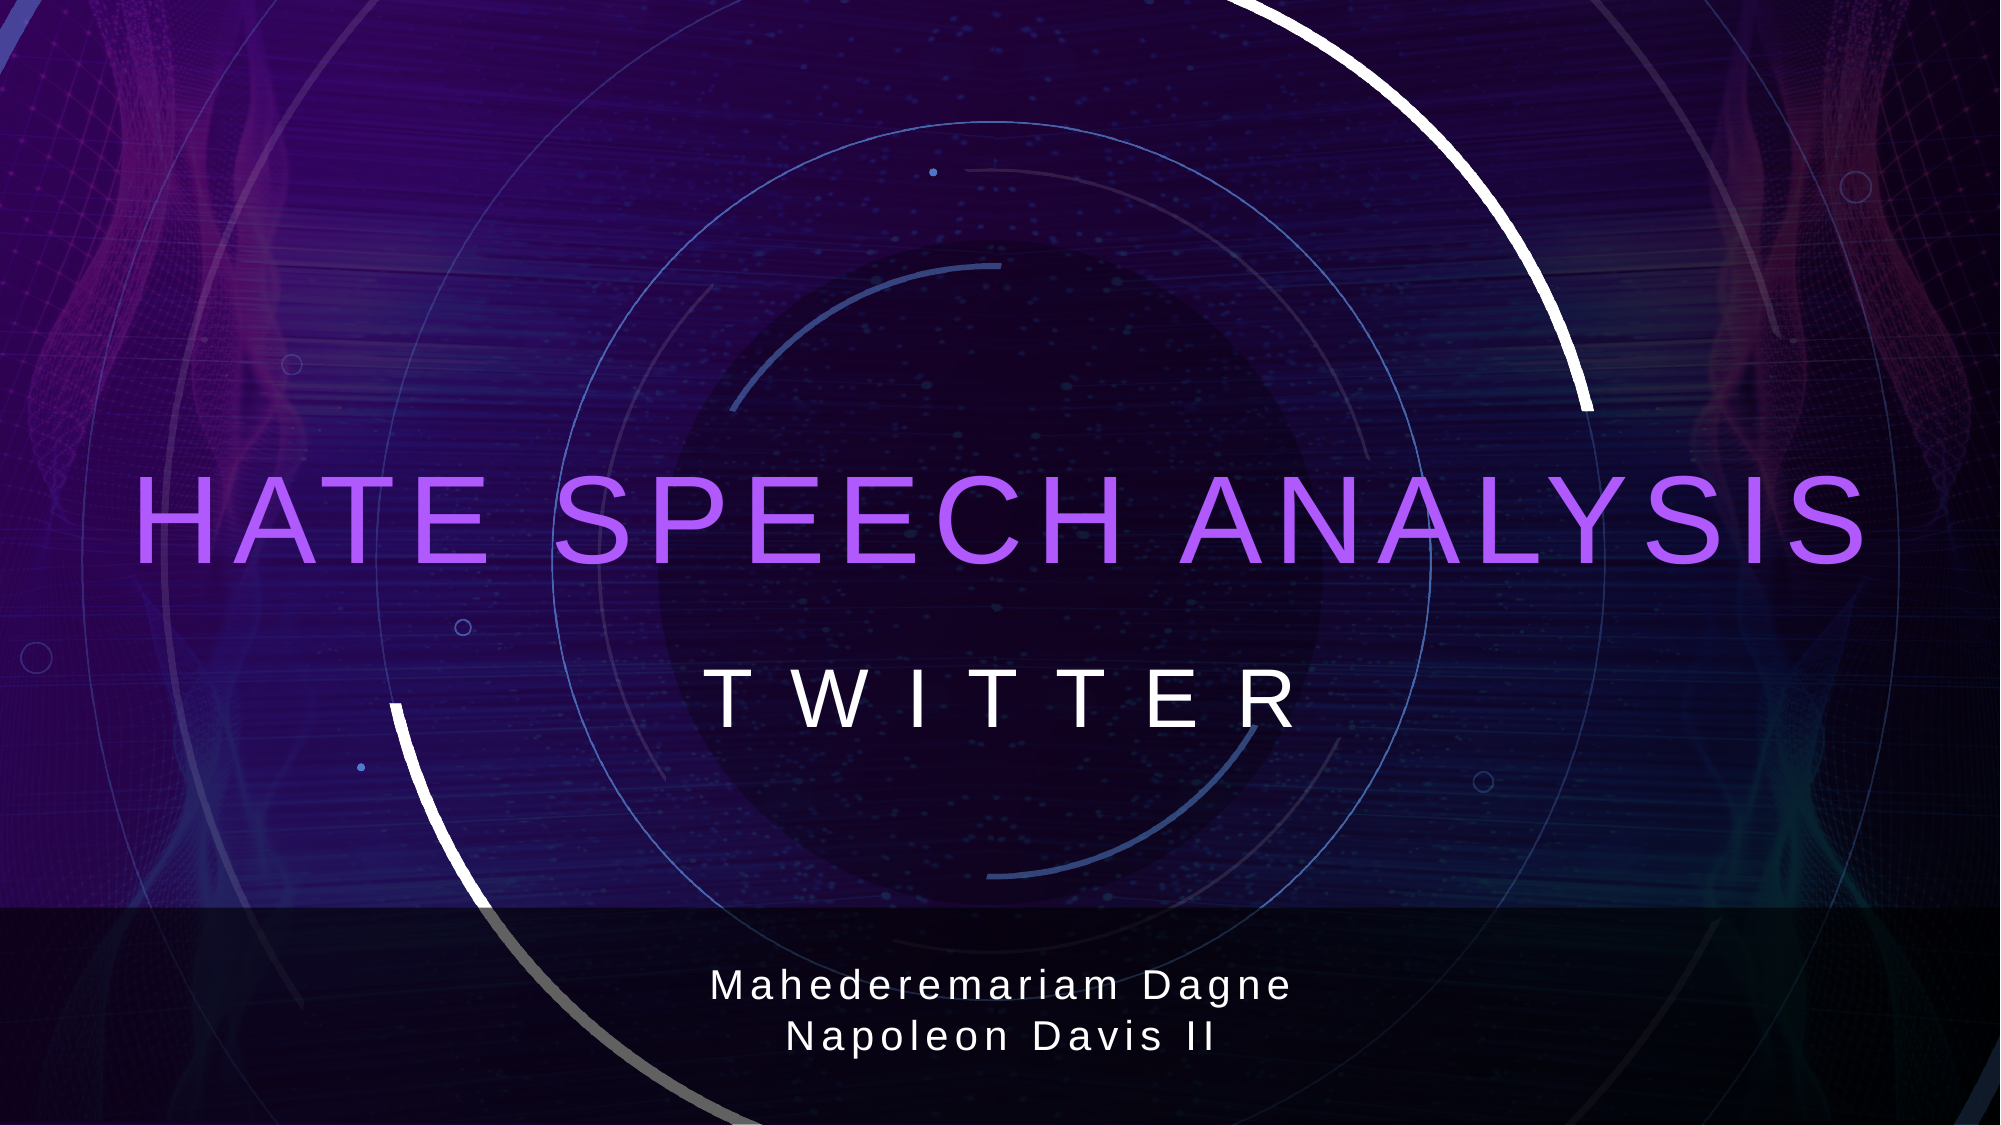

# HATE SPEECH ANALYSIS
TWITTER
Mahederemariam Dagne
Napoleon Davis II